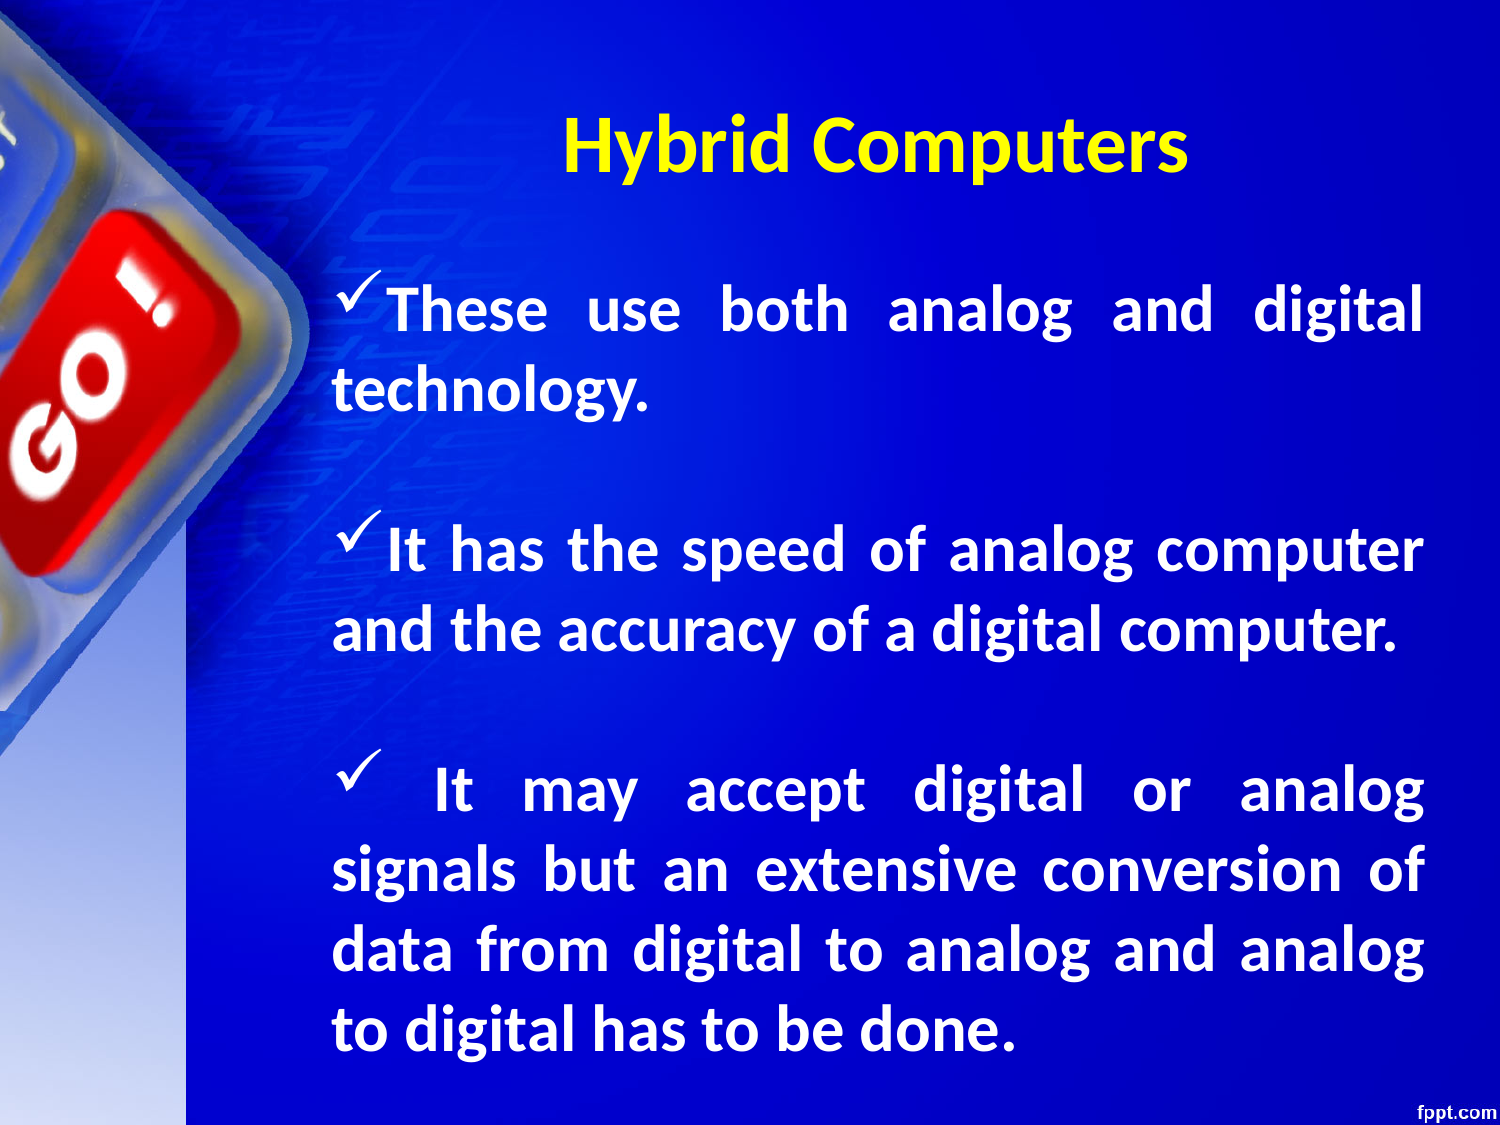

# Hybrid Computers
These use both analog and digital technology.

It has the speed of analog computer and the accuracy of a digital computer.

 It may accept digital or analog signals but an extensive conversion of data from digital to analog and analog to digital has to be done.